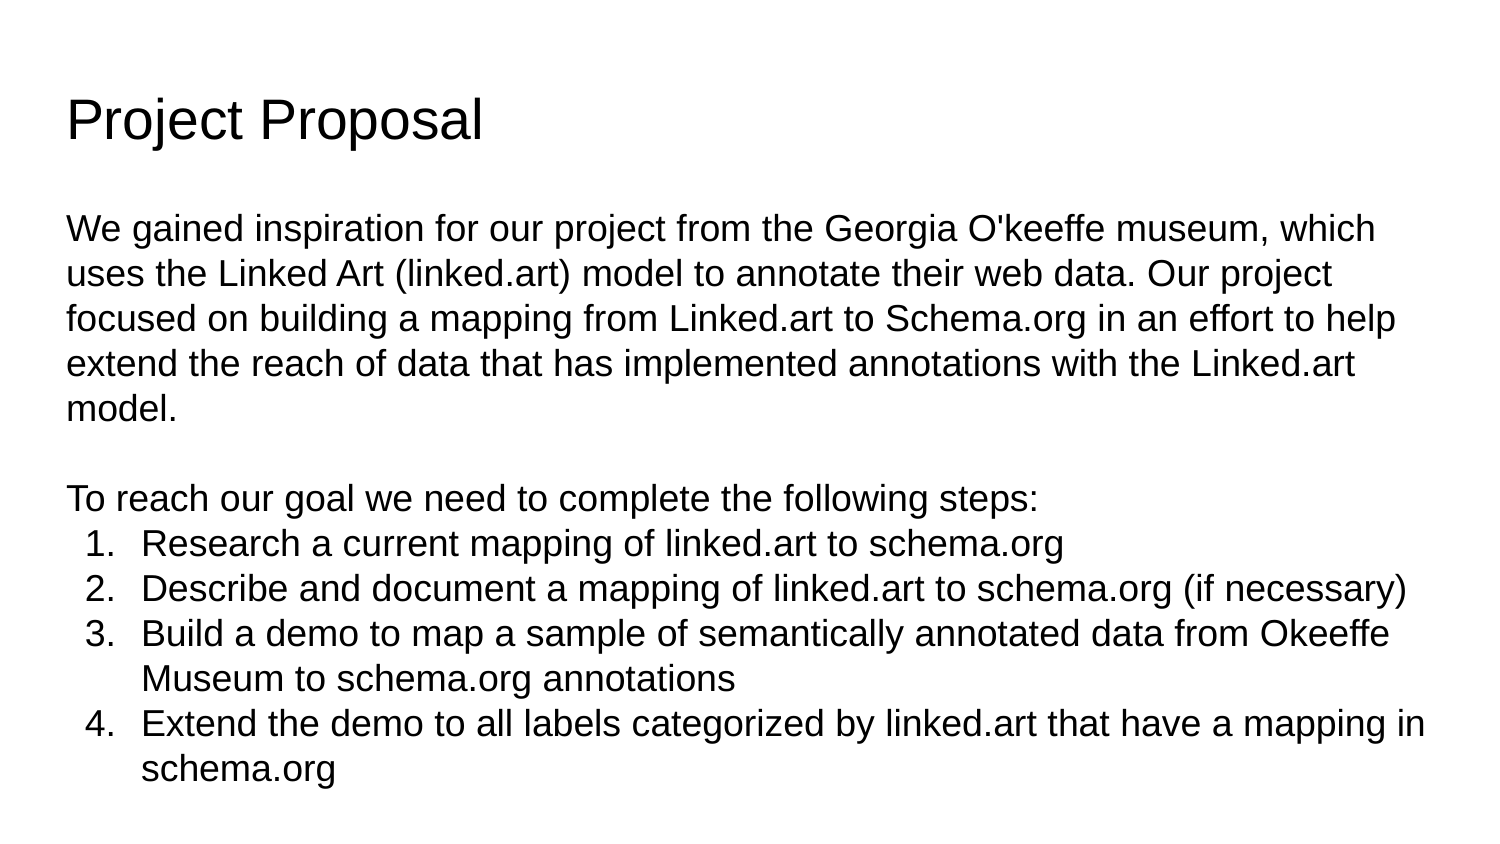

# Project Proposal
We gained inspiration for our project from the Georgia O'keeffe museum, which uses the Linked Art (linked.art) model to annotate their web data. Our project focused on building a mapping from Linked.art to Schema.org in an effort to help extend the reach of data that has implemented annotations with the Linked.art model.

To reach our goal we need to complete the following steps:
Research a current mapping of linked.art to schema.org
Describe and document a mapping of linked.art to schema.org (if necessary)
Build a demo to map a sample of semantically annotated data from Okeeffe Museum to schema.org annotations
Extend the demo to all labels categorized by linked.art that have a mapping in schema.org